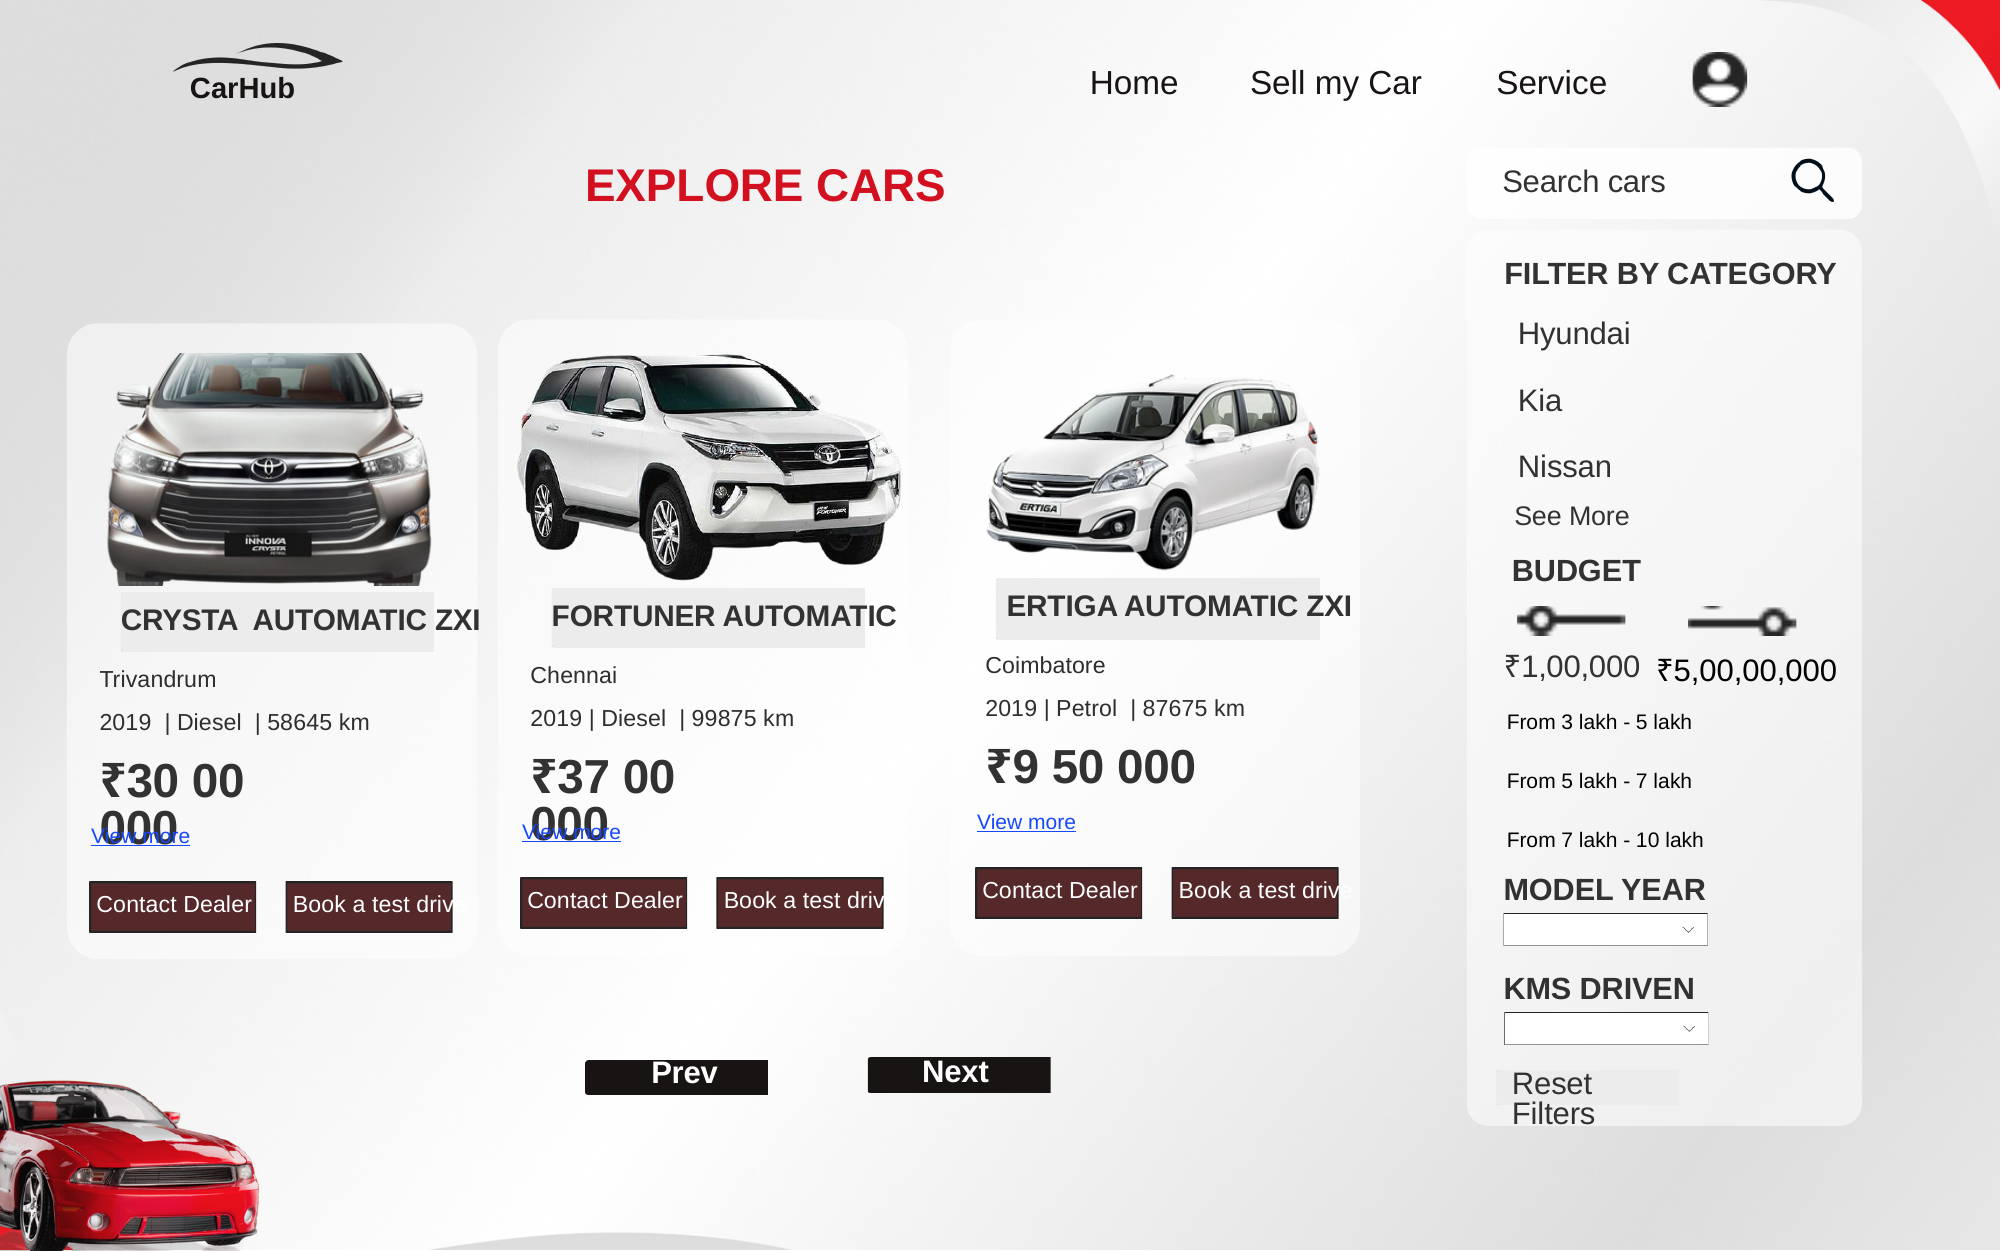

Home
Sell my Car
Service
CarHub
EXPLORE CARS

Search cars

Hyundai
Kia
Nissan

FILTER BY CATEGORY

See More
BUDGET

ERTIGA AUTOMATIC ZXI
FORTUNER AUTOMATIC

CRYSTA  AUTOMATIC ZXI
₹5,00,00,000
Coimbatore
₹1,00,000
Chennai
Trivandrum
2019 | Petrol  | 87675 km
2019 | Diesel  | 99875 km
2019  | Diesel  | 58645 km
From 3 lakh - 5 lakh

From 5 lakh - 7 lakh

From 7 lakh - 10 lakh
₹9 50 000
₹37 00 000
₹30 00 000
View more
View more
View more

Contact Dealer
Book a test drive
MODEL YEAR

Contact Dealer
Book a test drive

Contact Dealer
Book a test drive

KMS DRIVEN

Next
Prev

Reset Filters